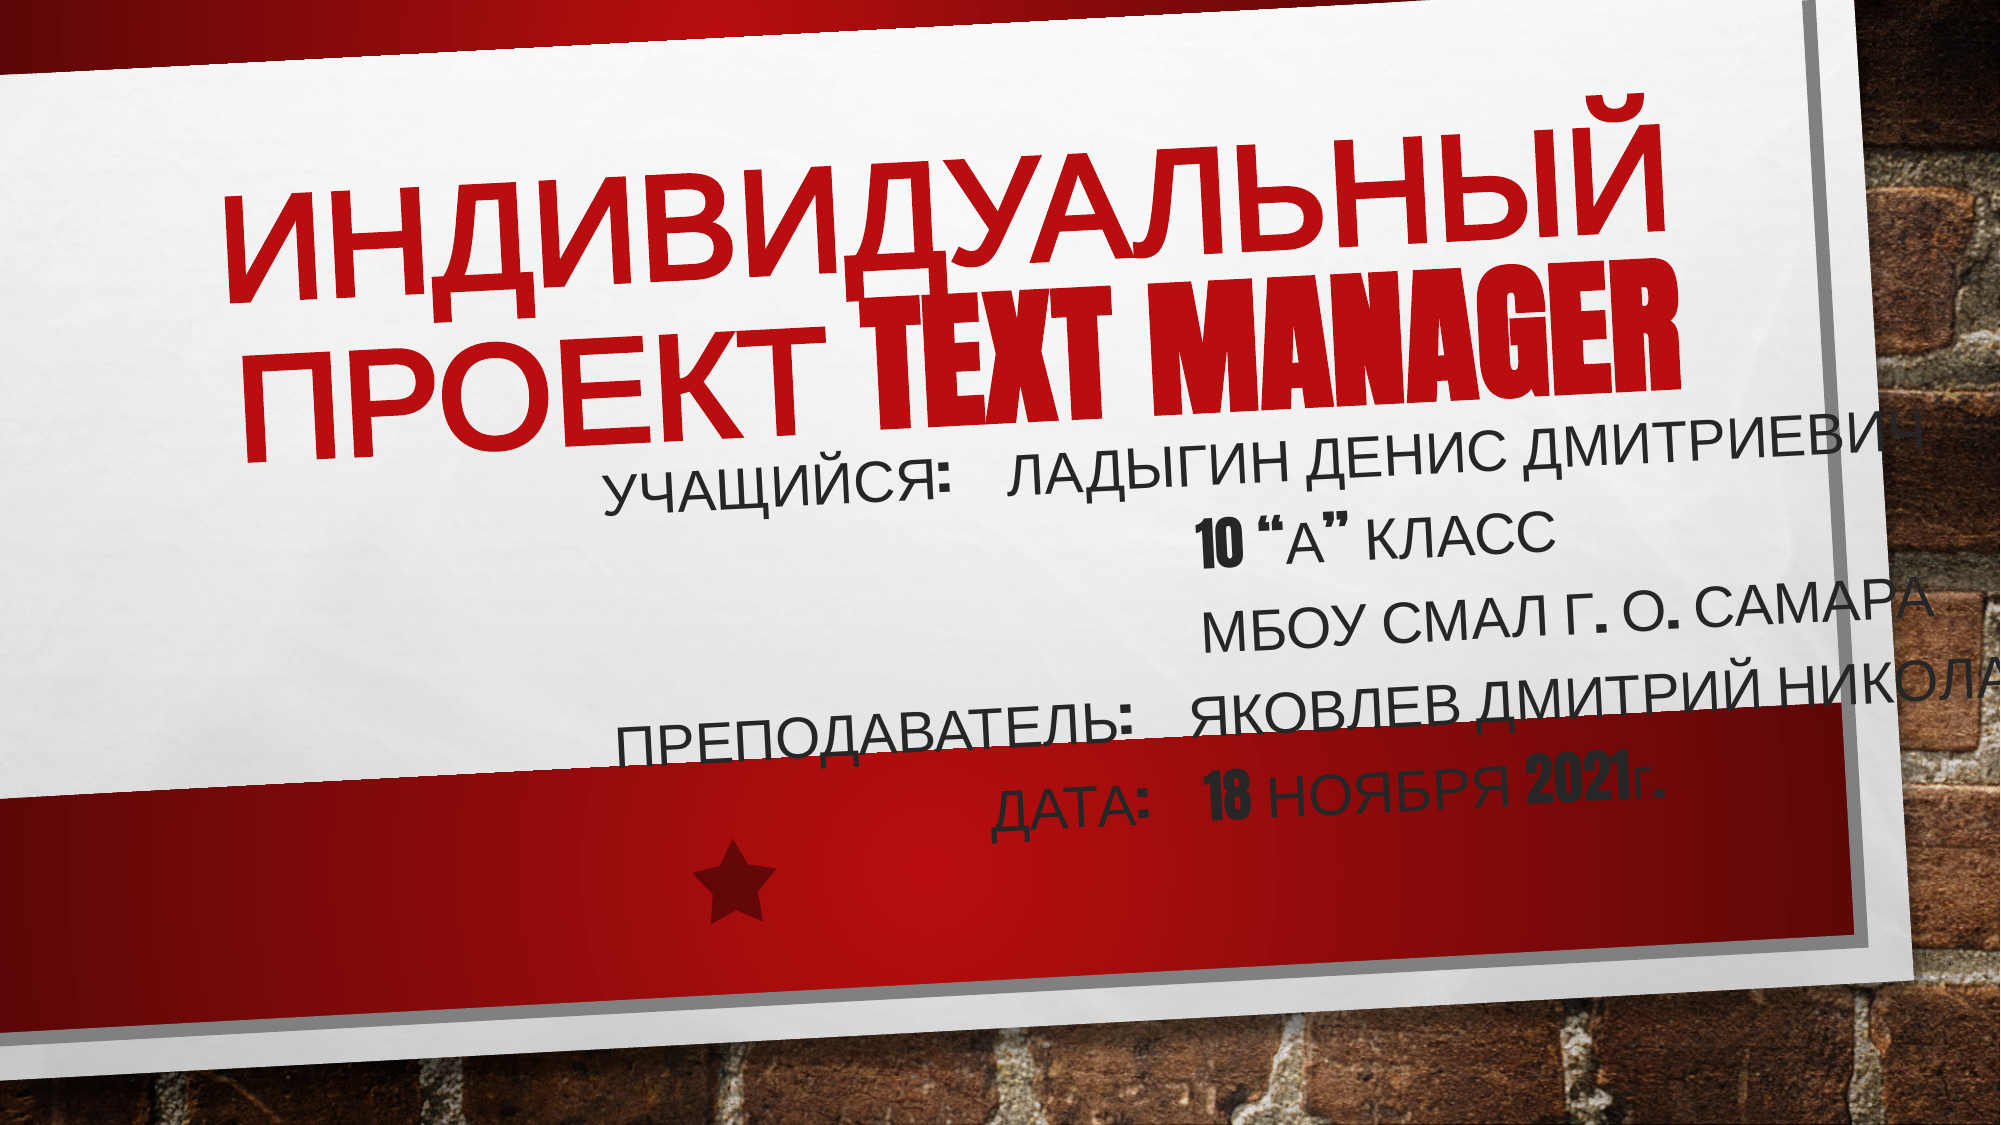

# Индивидуальный проект Text manager
Учащийся:    Ладыгин Денис Дмитриевич
                                           10 “А” класс
                                           МБОУ СМАЛ г. о. Самара
Преподаватель:    Яковлев Дмитрий Николаевич
                           Дата:    18 ноября 2021г.